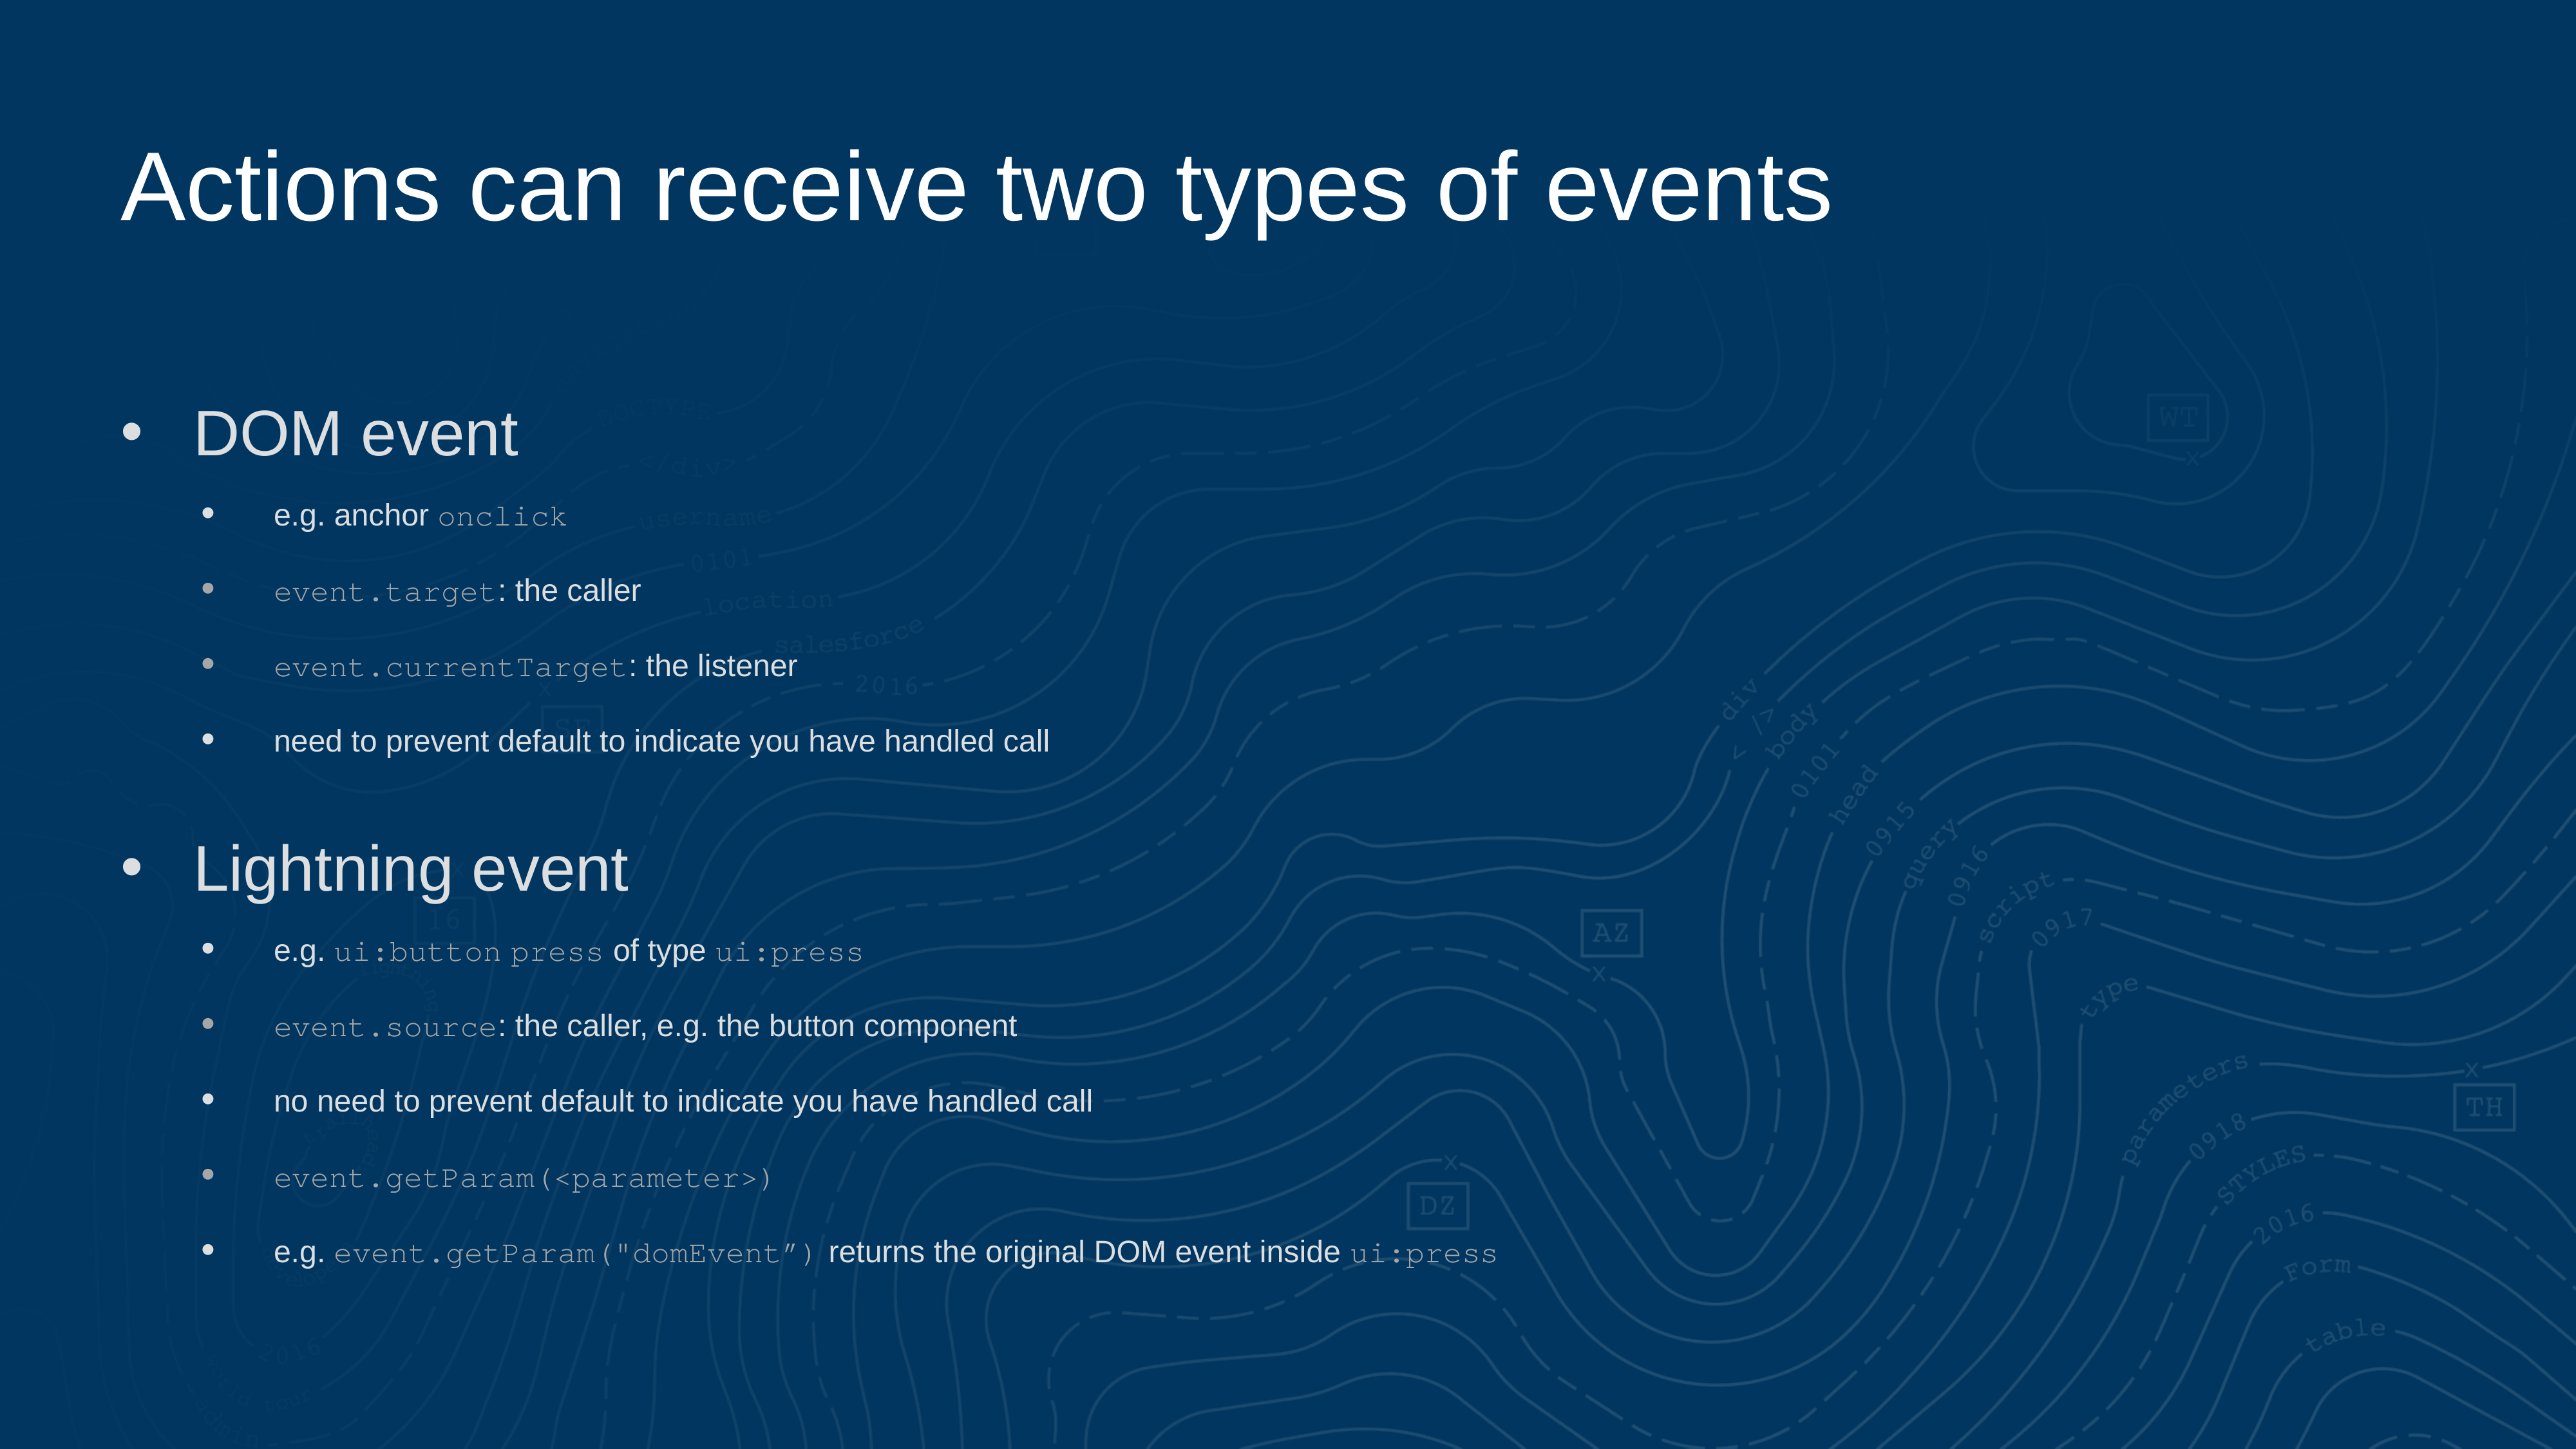

# Actions can receive two types of events
DOM event
e.g. anchor onclick
event.target: the caller
event.currentTarget: the listener
need to prevent default to indicate you have handled call
Lightning event
e.g. ui:button press of type ui:press
event.source: the caller, e.g. the button component
no need to prevent default to indicate you have handled call
event.getParam(<parameter>)
e.g. event.getParam("domEvent”) returns the original DOM event inside ui:press